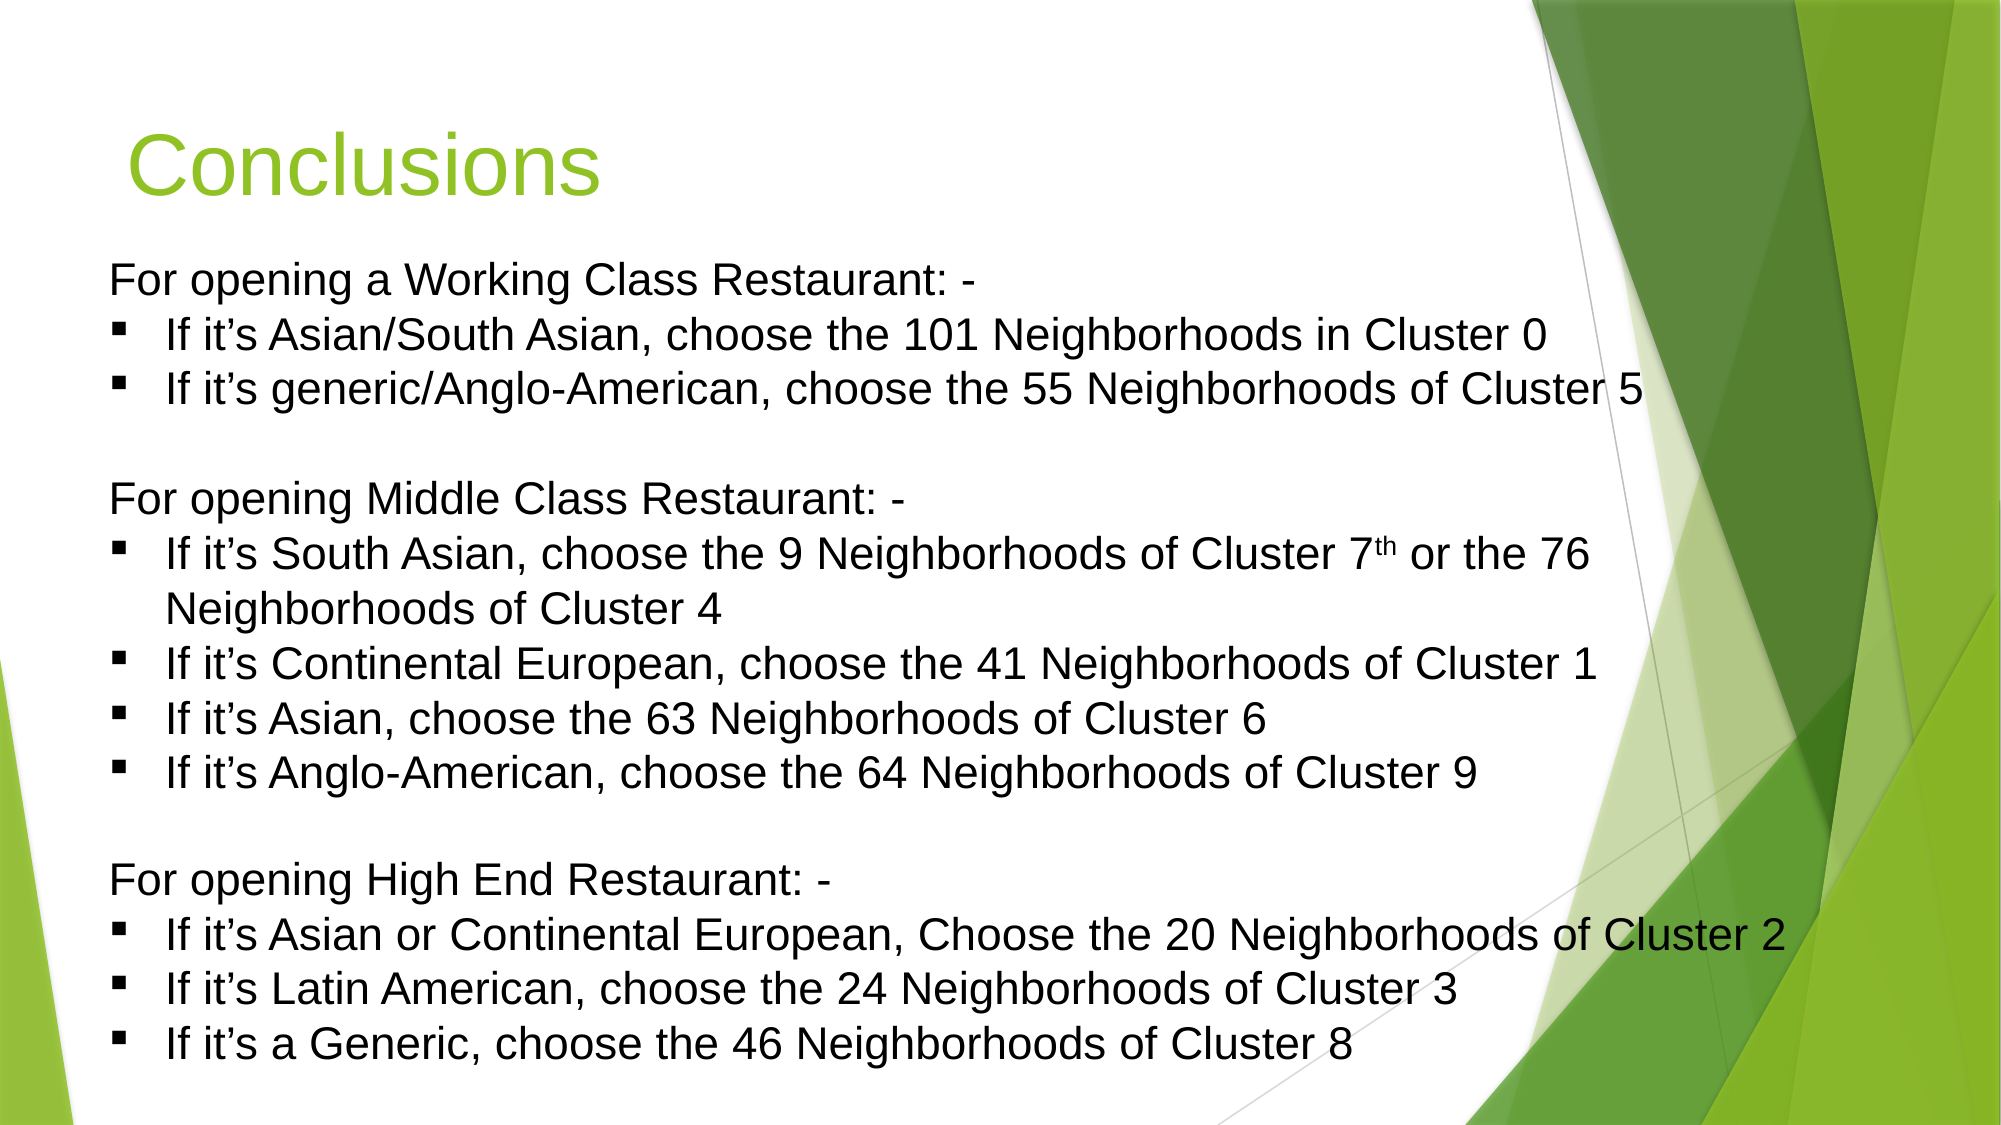

# Conclusions
| For opening a Working Class Restaurant: - |
| --- |
| If it’s Asian/South Asian, choose the 101 Neighborhoods in Cluster 0 |
| If it’s generic/Anglo-American, choose the 55 Neighborhoods of Cluster 5 |
| For opening Middle Class Restaurant: - |
| If it’s South Asian, choose the 9 Neighborhoods of Cluster 7th or the 76 Neighborhoods of Cluster 4 |
| If it’s Continental European, choose the 41 Neighborhoods of Cluster 1 |
| If it’s Asian, choose the 63 Neighborhoods of Cluster 6 |
| If it’s Anglo-American, choose the 64 Neighborhoods of Cluster 9 |
|  |
| For opening High End Restaurant: - |
| If it’s Asian or Continental European, Choose the 20 Neighborhoods of Cluster 2 |
| If it’s Latin American, choose the 24 Neighborhoods of Cluster 3 |
| If it’s a Generic, choose the 46 Neighborhoods of Cluster 8 |